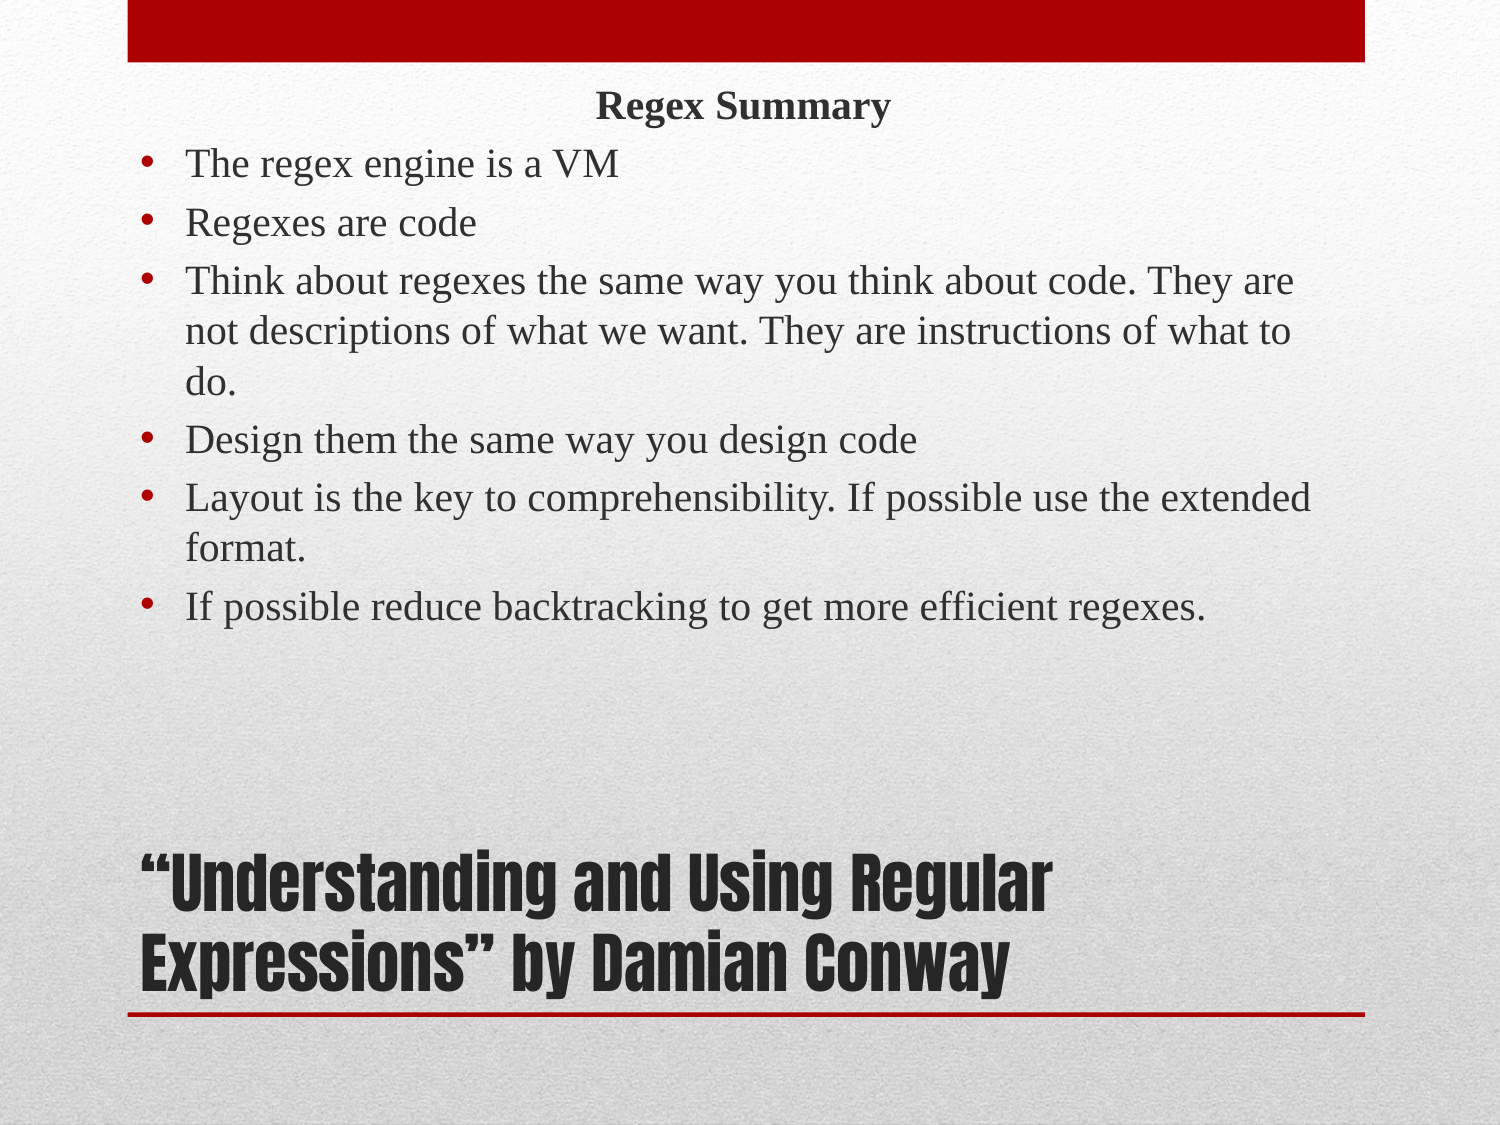

Regex Summary
The regex engine is a VM
Regexes are code
Think about regexes the same way you think about code. They are not descriptions of what we want. They are instructions of what to do.
Design them the same way you design code
Layout is the key to comprehensibility. If possible use the extended format.
If possible reduce backtracking to get more efficient regexes.
# “Understanding and Using Regular Expressions” by Damian Conway